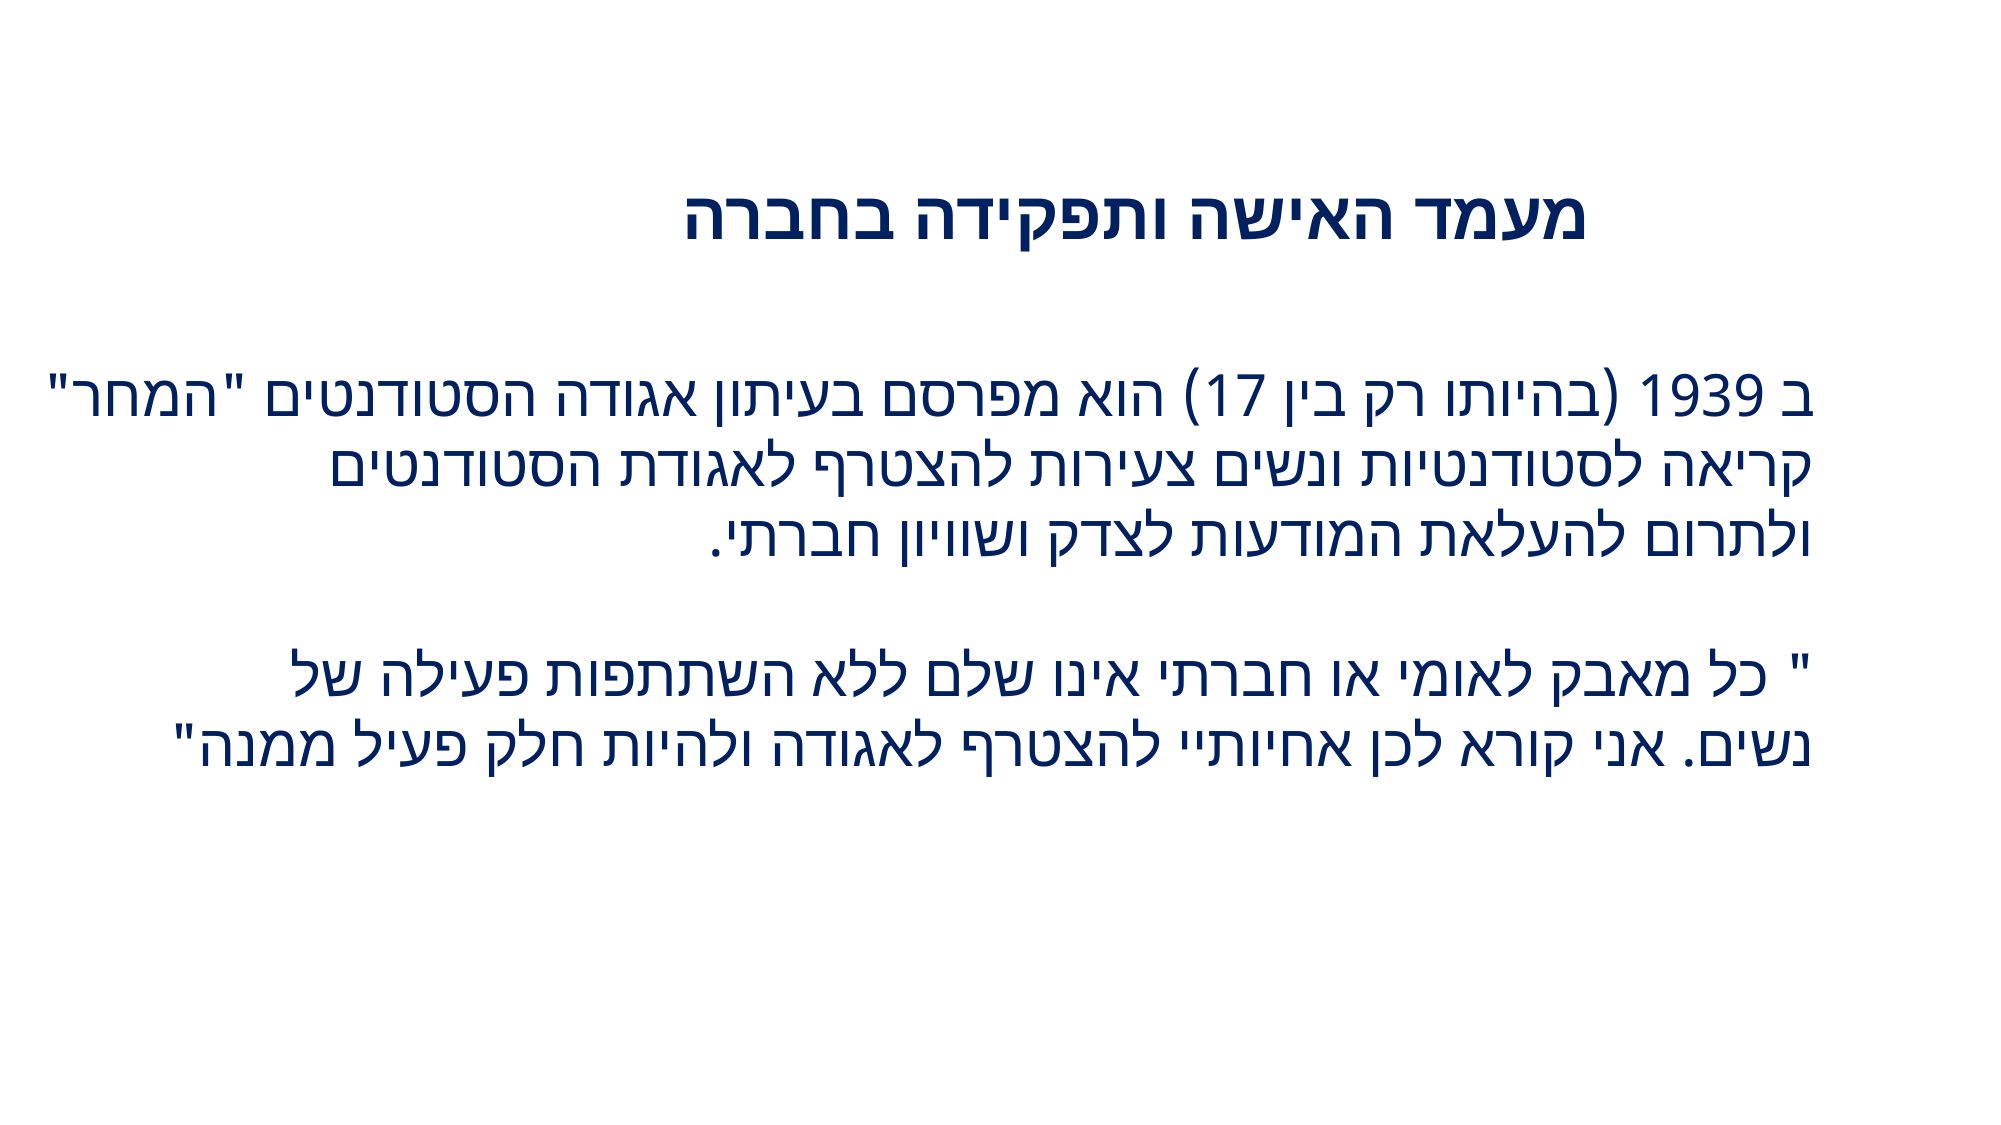

מעמד האישה ותפקידה בחברה
ב 1939 (בהיותו רק בין 17) הוא מפרסם בעיתון אגודה הסטודנטים "המחר"
קריאה לסטודנטיות ונשים צעירות להצטרף לאגודת הסטודנטים
ולתרום להעלאת המודעות לצדק ושוויון חברתי.

" כל מאבק לאומי או חברתי אינו שלם ללא השתתפות פעילה של
נשים. אני קורא לכן אחיותיי להצטרף לאגודה ולהיות חלק פעיל ממנה"